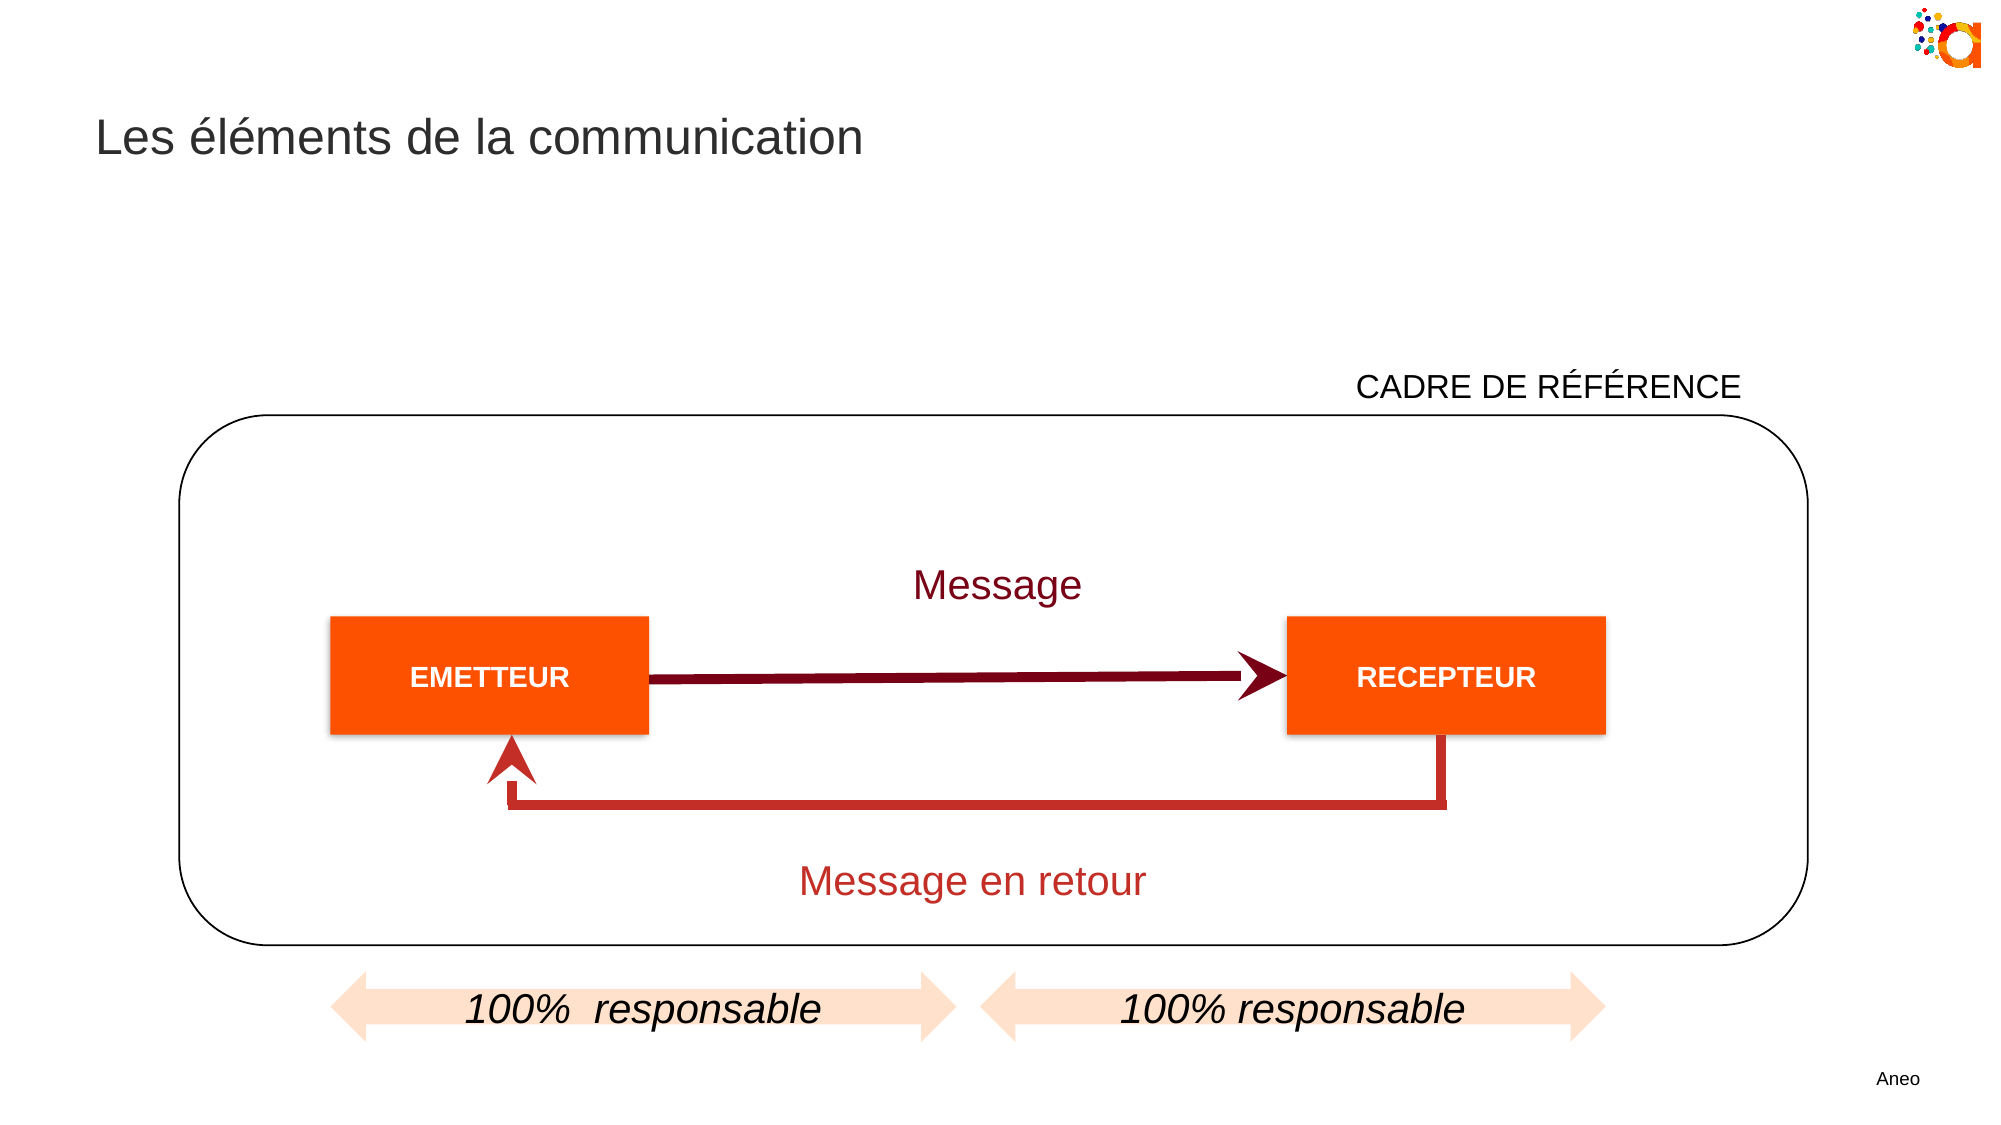

Les éléments de la communication

CADRE DE RÉFÉRENCE

Message
EMETTEUR
RECEPTEUR
Message en retour
100%  responsable
100% responsable